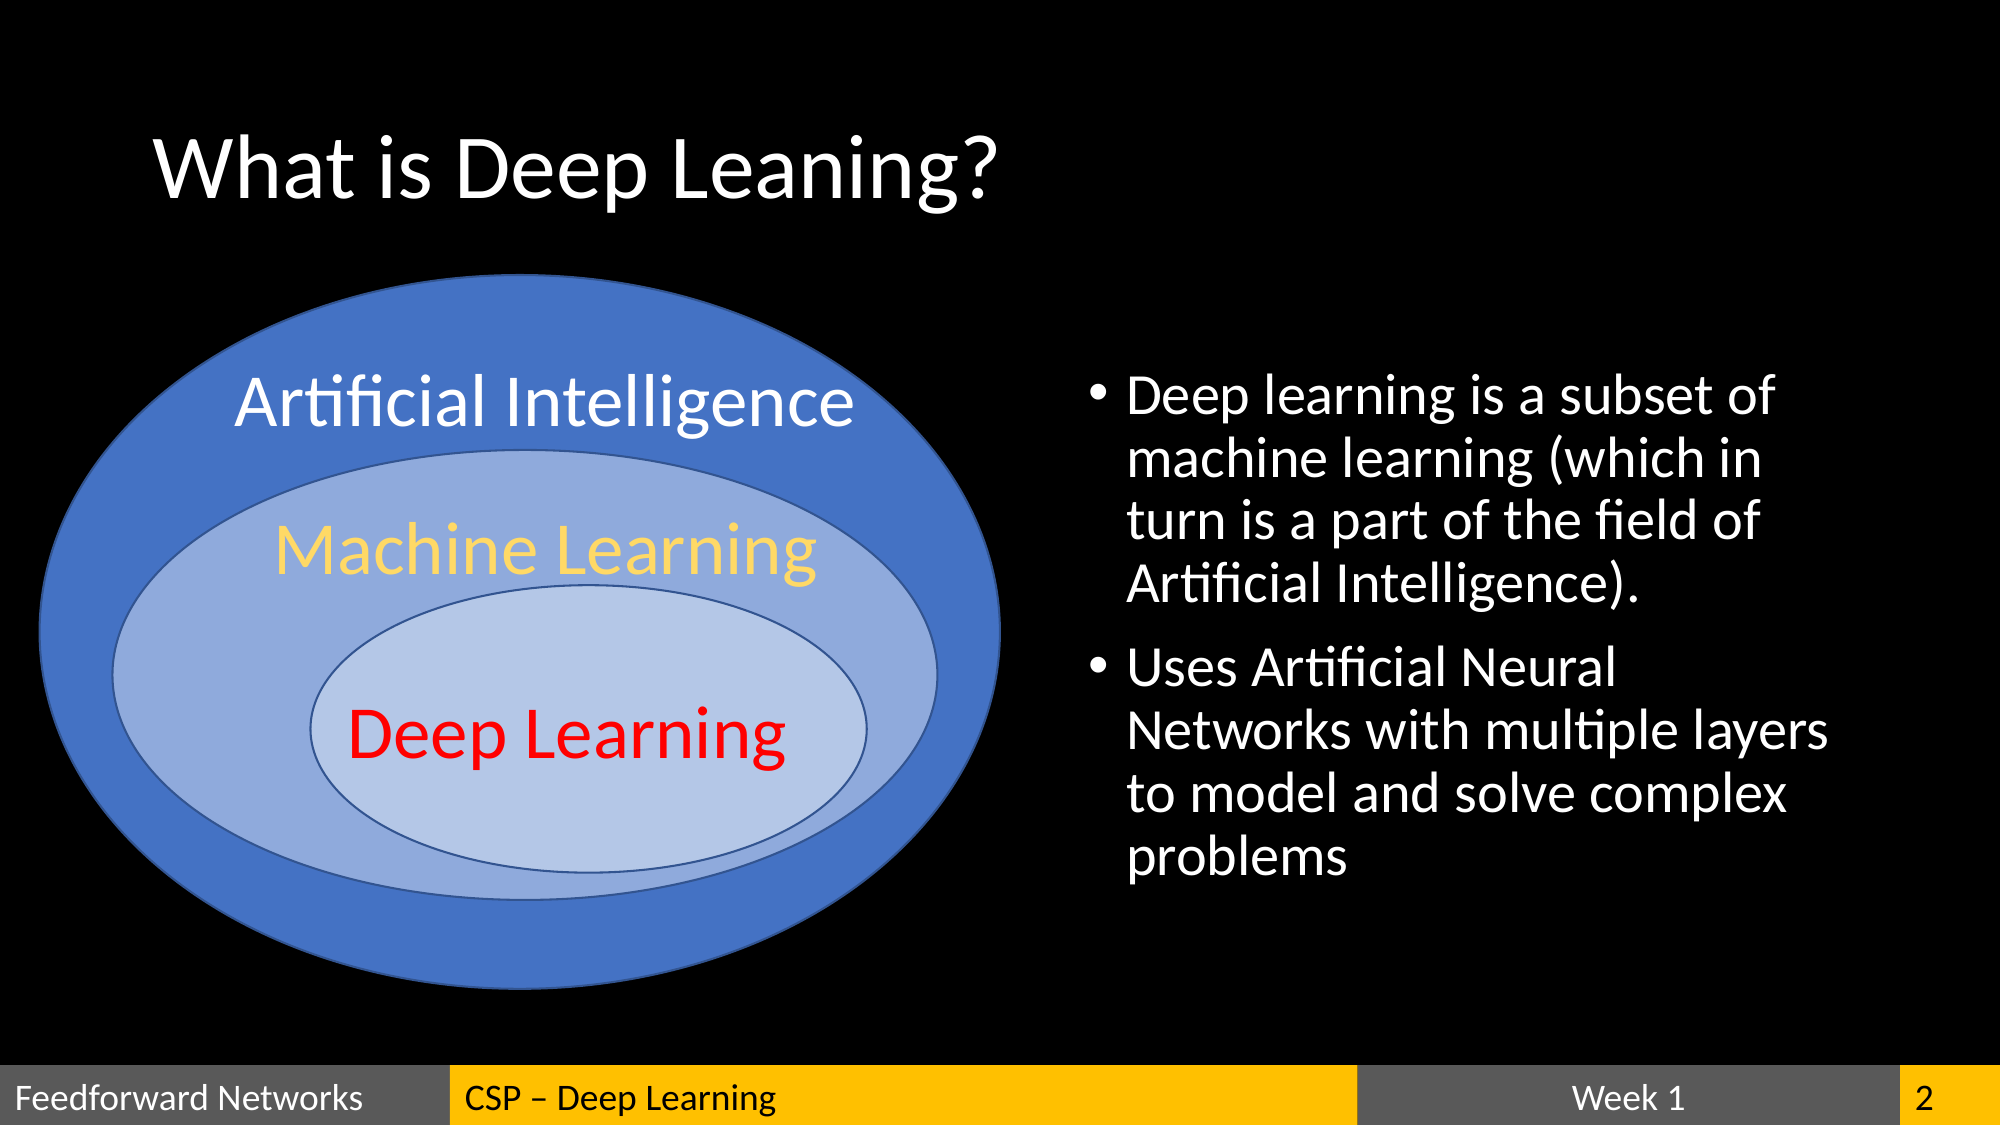

# What is Deep Leaning?

Artificial Intelligence
Deep learning is a subset of machine learning (which in turn is a part of the field of Artificial Intelligence).
Uses Artificial Neural Networks with multiple layers to model and solve complex problems

Machine Learning

Deep Learning